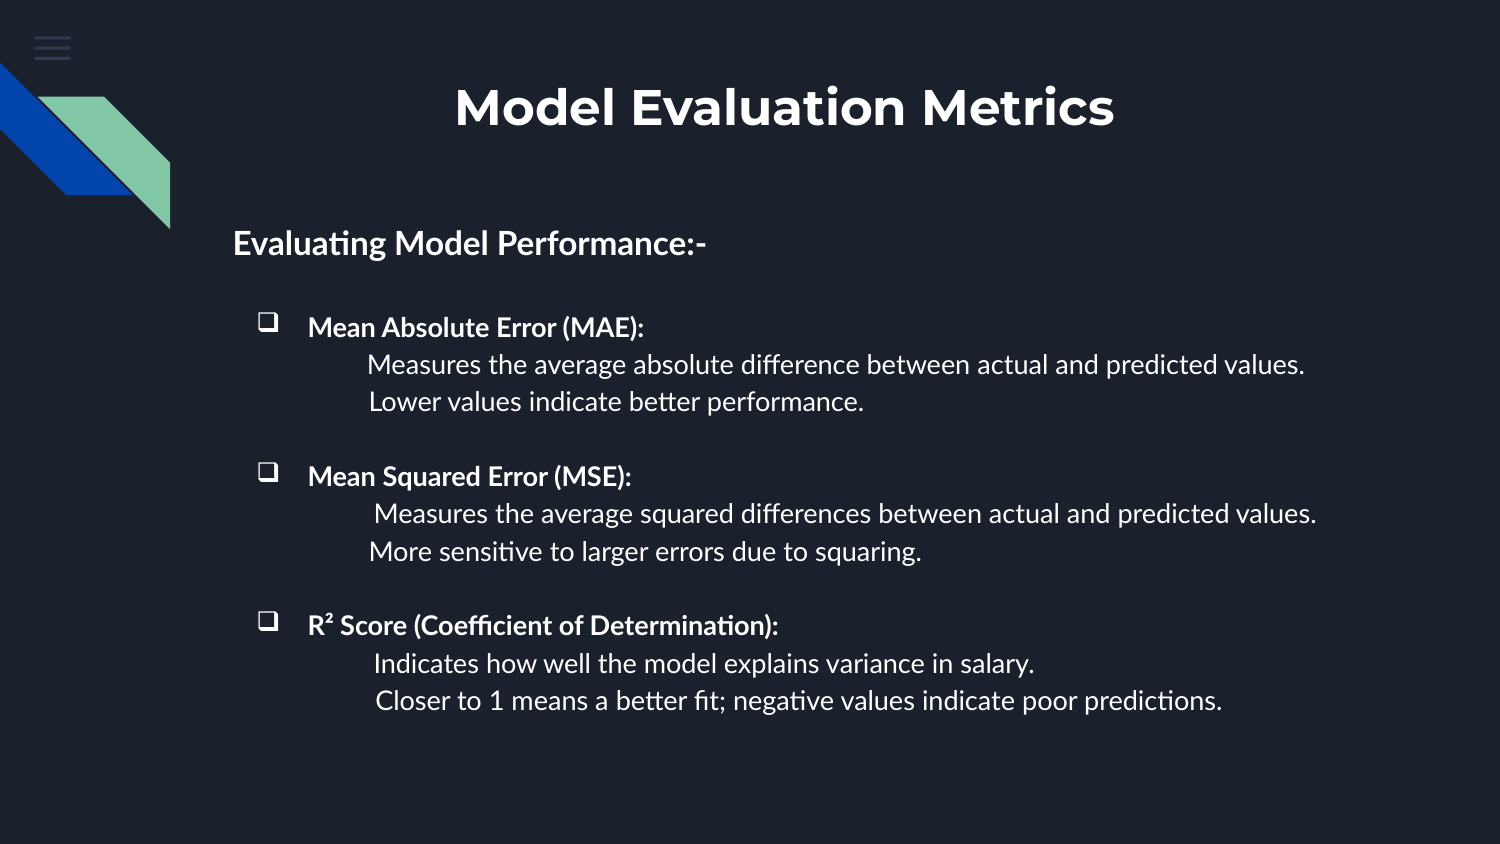

# Model Evaluation Metrics
Evaluating Model Performance:-

Mean Absolute Error (MAE):
                 Measures the average absolute difference between actual and predicted values.
                Lower values indicate better performance.

Mean Squared Error (MSE):
                  Measures the average squared differences between actual and predicted values.
                More sensitive to larger errors due to squaring.

R² Score (Coefficient of Determination):
                  Indicates how well the model explains variance in salary.
                 Closer to 1 means a better fit; negative values indicate poor predictions.